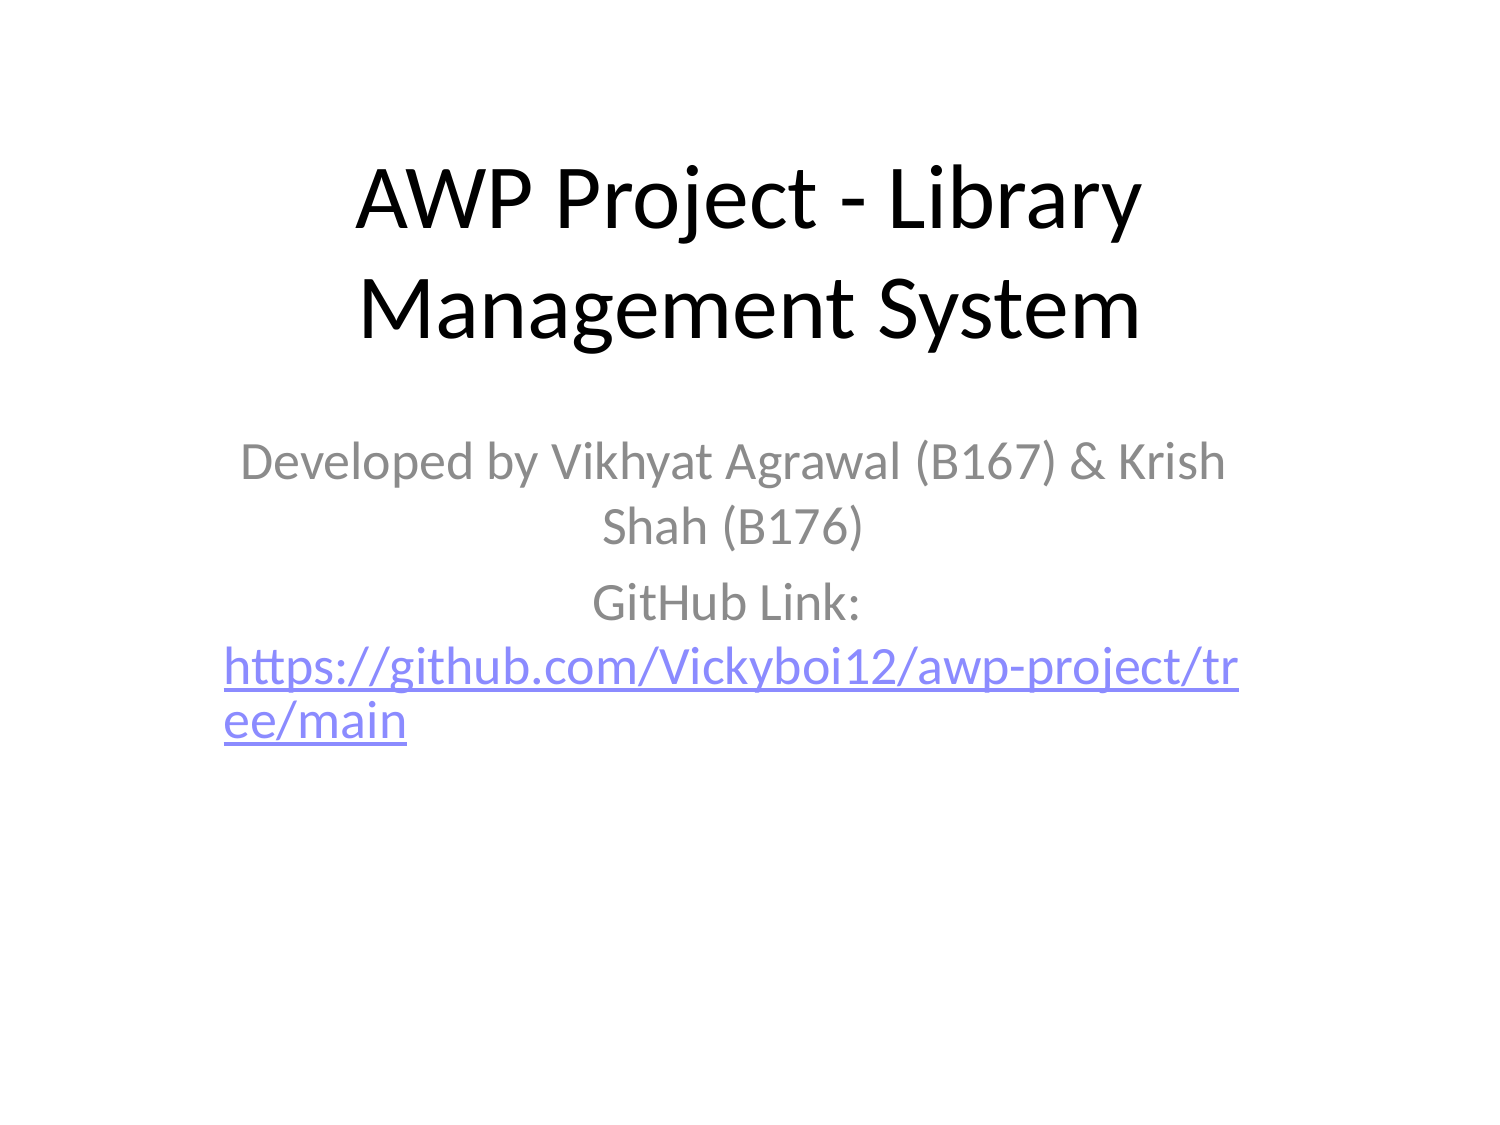

# AWP Project - Library Management System
Developed by Vikhyat Agrawal (B167) & Krish Shah (B176)
GitHub Link: https://github.com/Vickyboi12/awp-project/tree/main